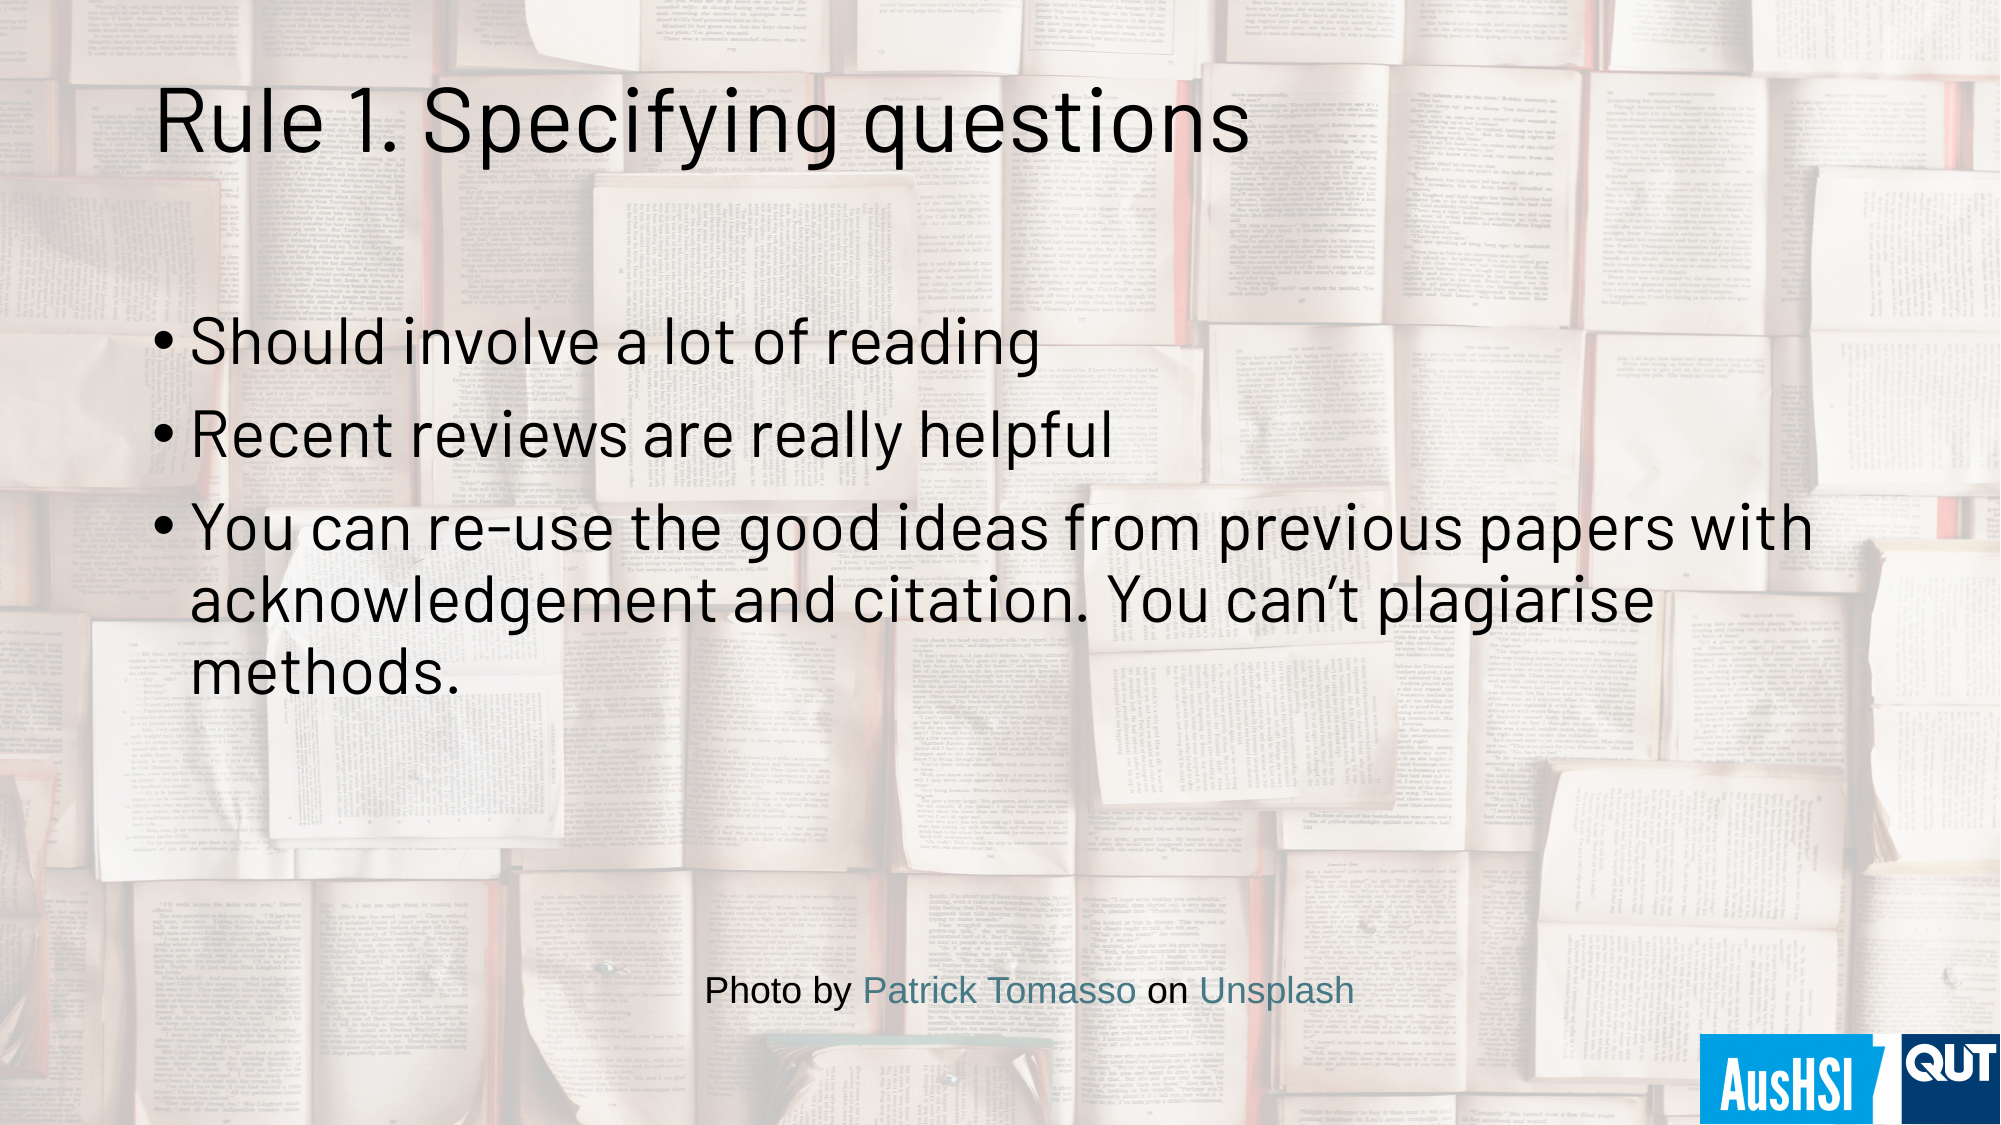

# Rule 1. Specifying questions
Should involve a lot of reading
Recent reviews are really helpful
You can re-use the good ideas from previous papers with acknowledgement and citation. You can’t plagiarise methods.
Photo by Patrick Tomasso on Unsplash